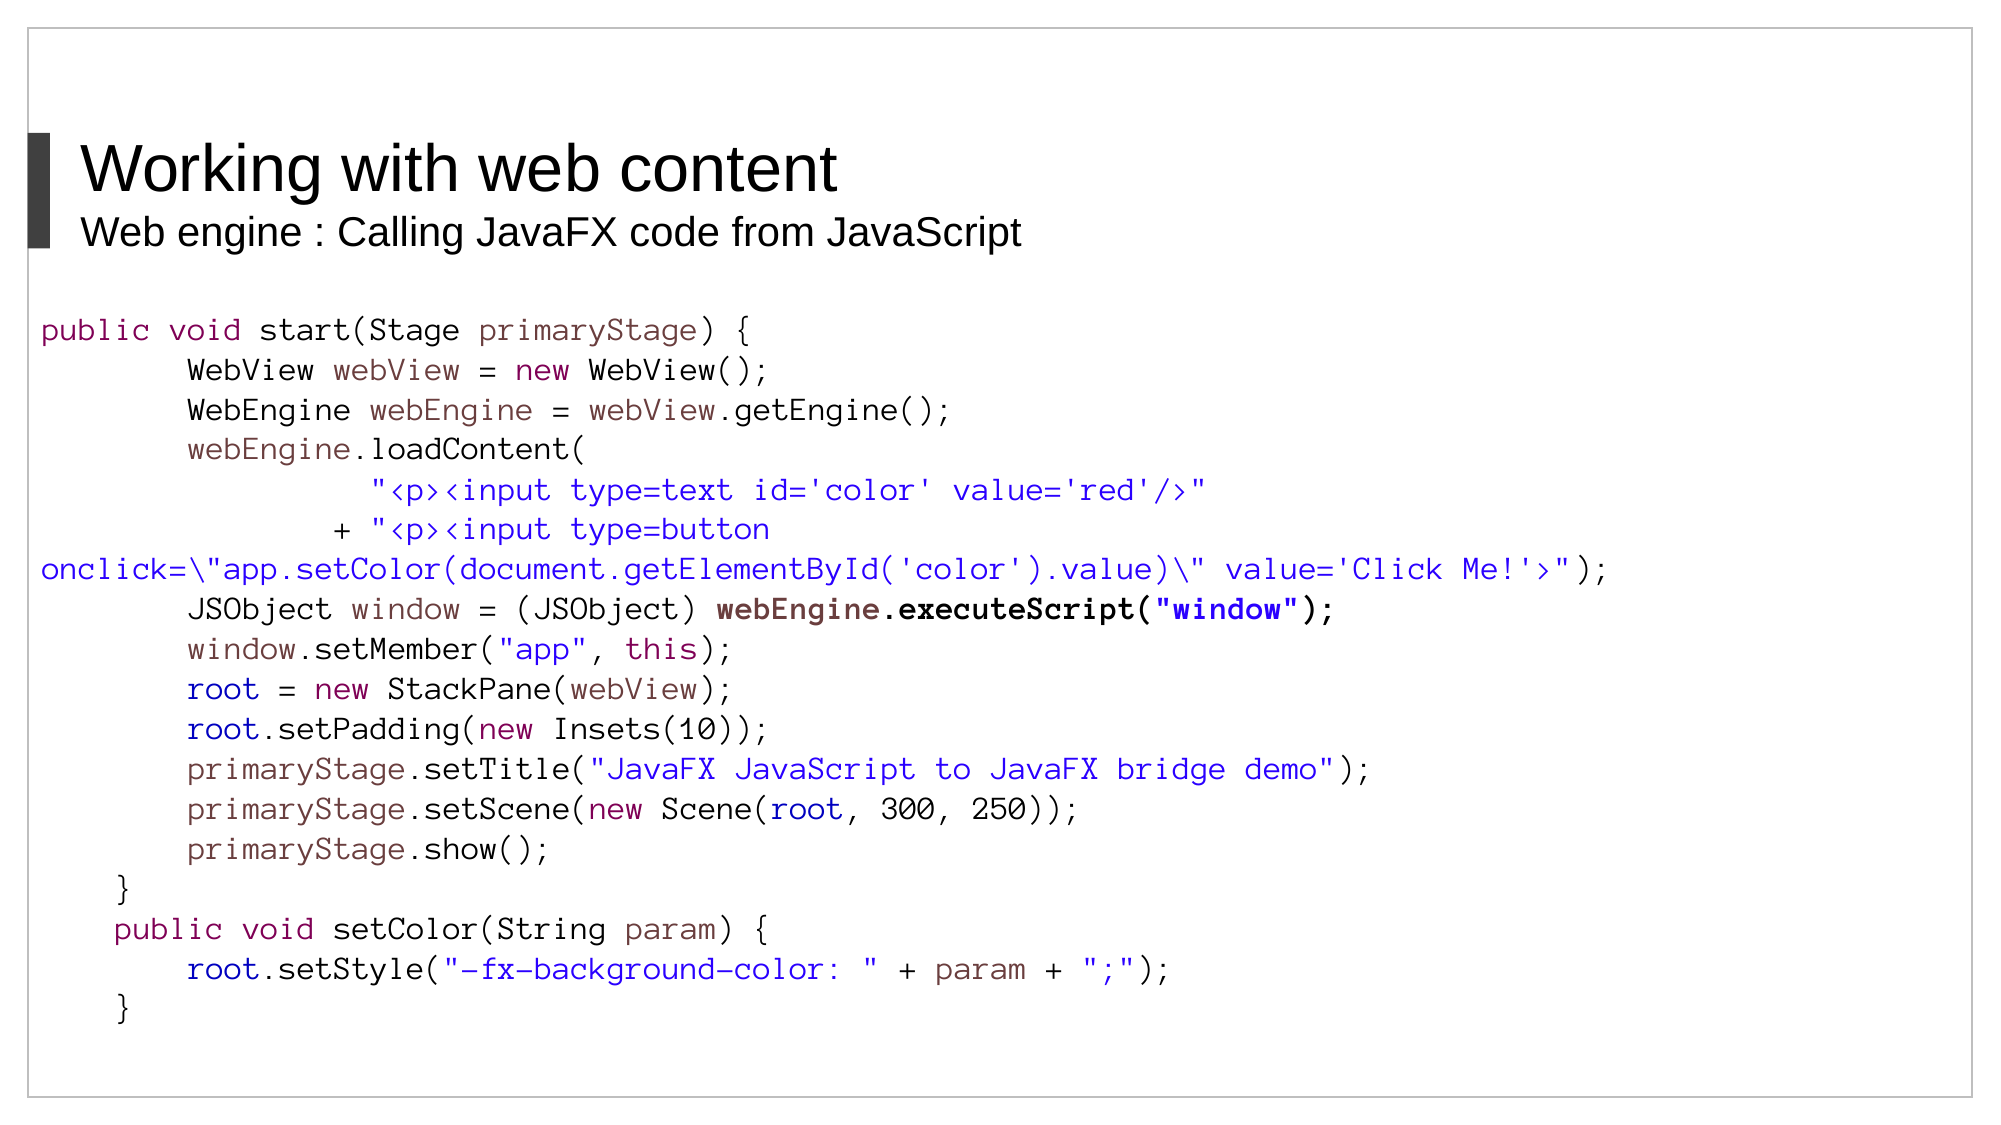

Working with web content
Web engine : Calling JavaFX code from JavaScript

public void start(Stage primaryStage) {
        WebView webView = new WebView();
        WebEngine webEngine = webView.getEngine();
        webEngine.loadContent(
                  "<p><input type=text id='color' value='red'/>"
                + "<p><input type=button onclick=\"app.setColor(document.getElementById('color').value)\" value='Click Me!'>");
        JSObject window = (JSObject) webEngine.executeScript("window");
        window.setMember("app", this);
        root = new StackPane(webView);
        root.setPadding(new Insets(10));
        primaryStage.setTitle("JavaFX JavaScript to JavaFX bridge demo");
        primaryStage.setScene(new Scene(root, 300, 250));
        primaryStage.show();
    }
    public void setColor(String param) {
        root.setStyle("-fx-background-color: " + param + ";");
    }